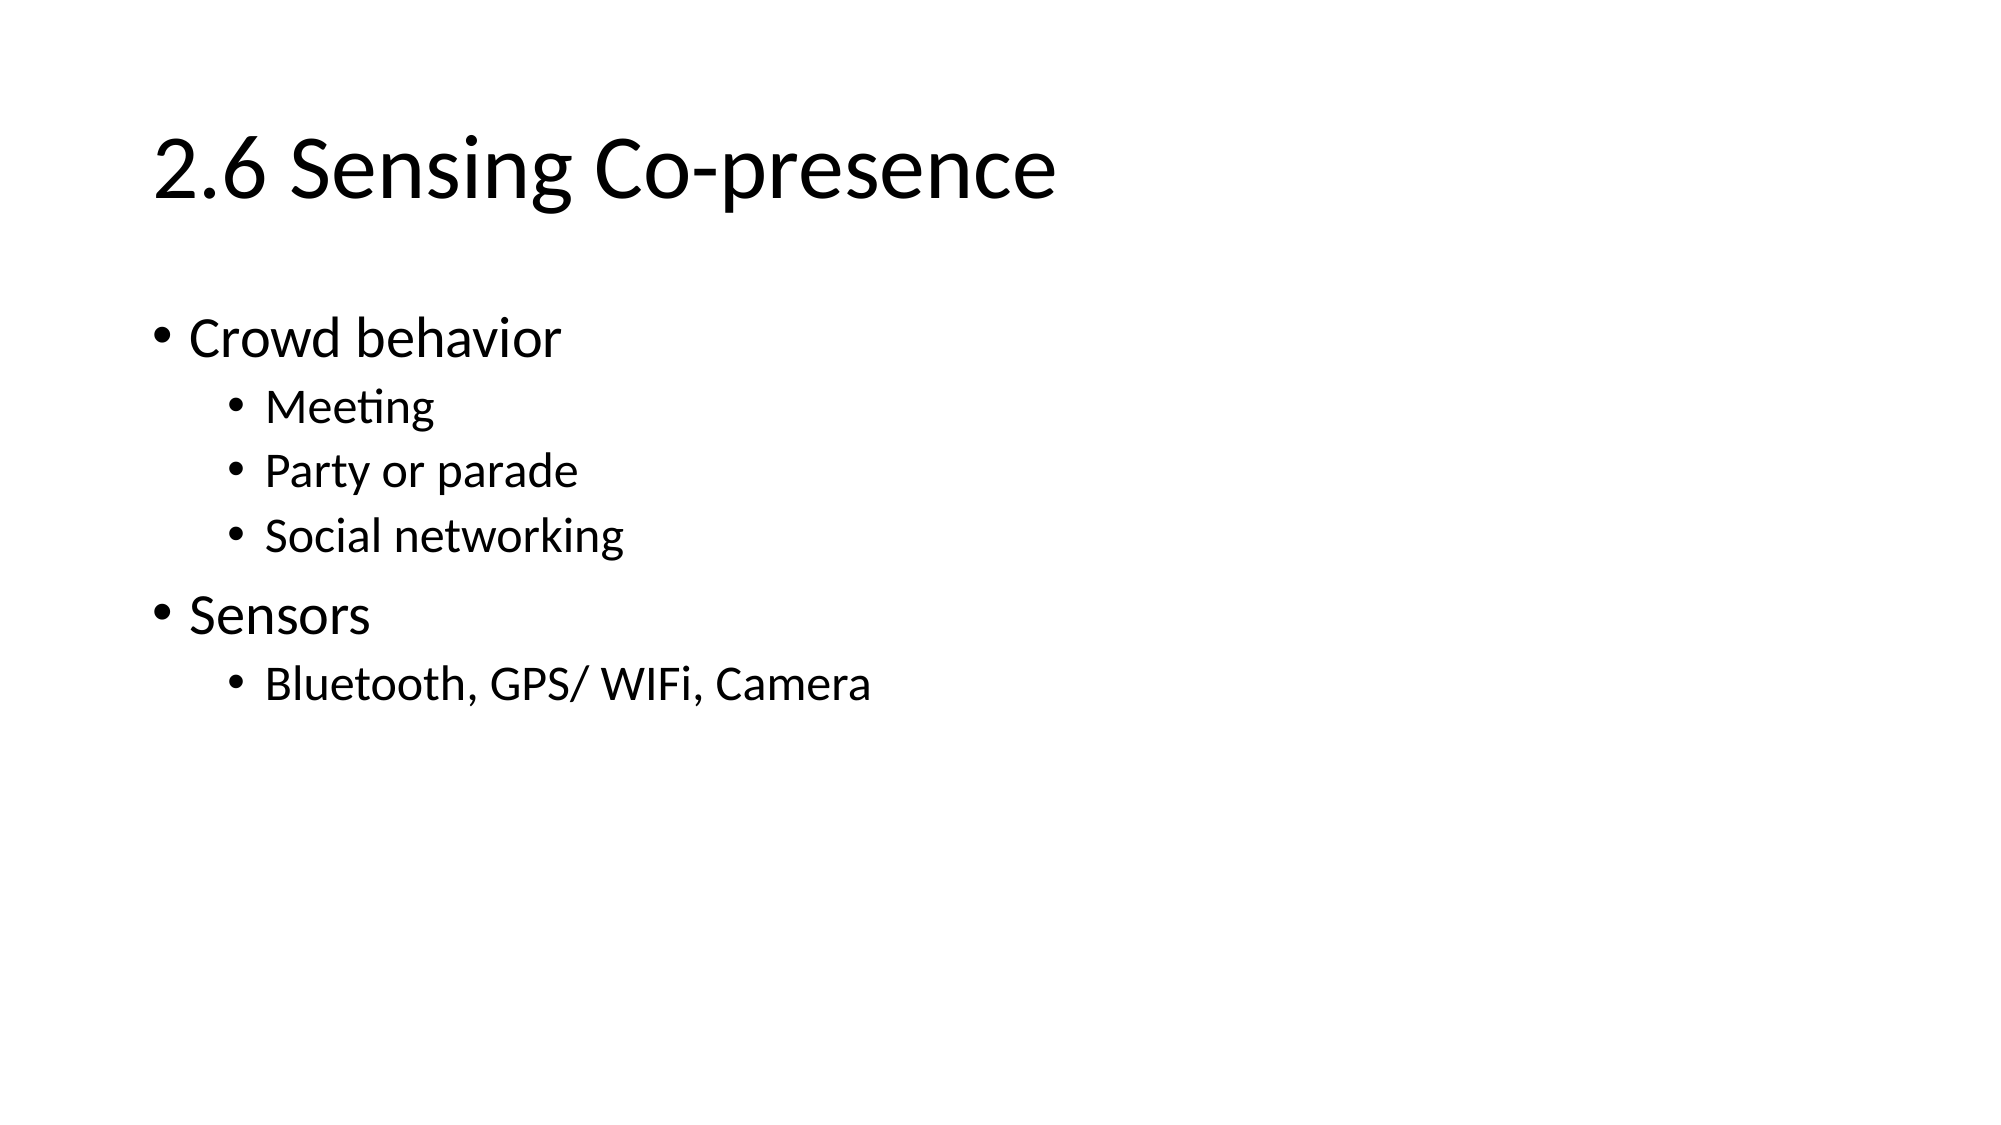

# 2.6 Sensing Co-presence
Crowd behavior
Meeting
Party or parade
Social networking
Sensors
Bluetooth, GPS/ WIFi, Camera